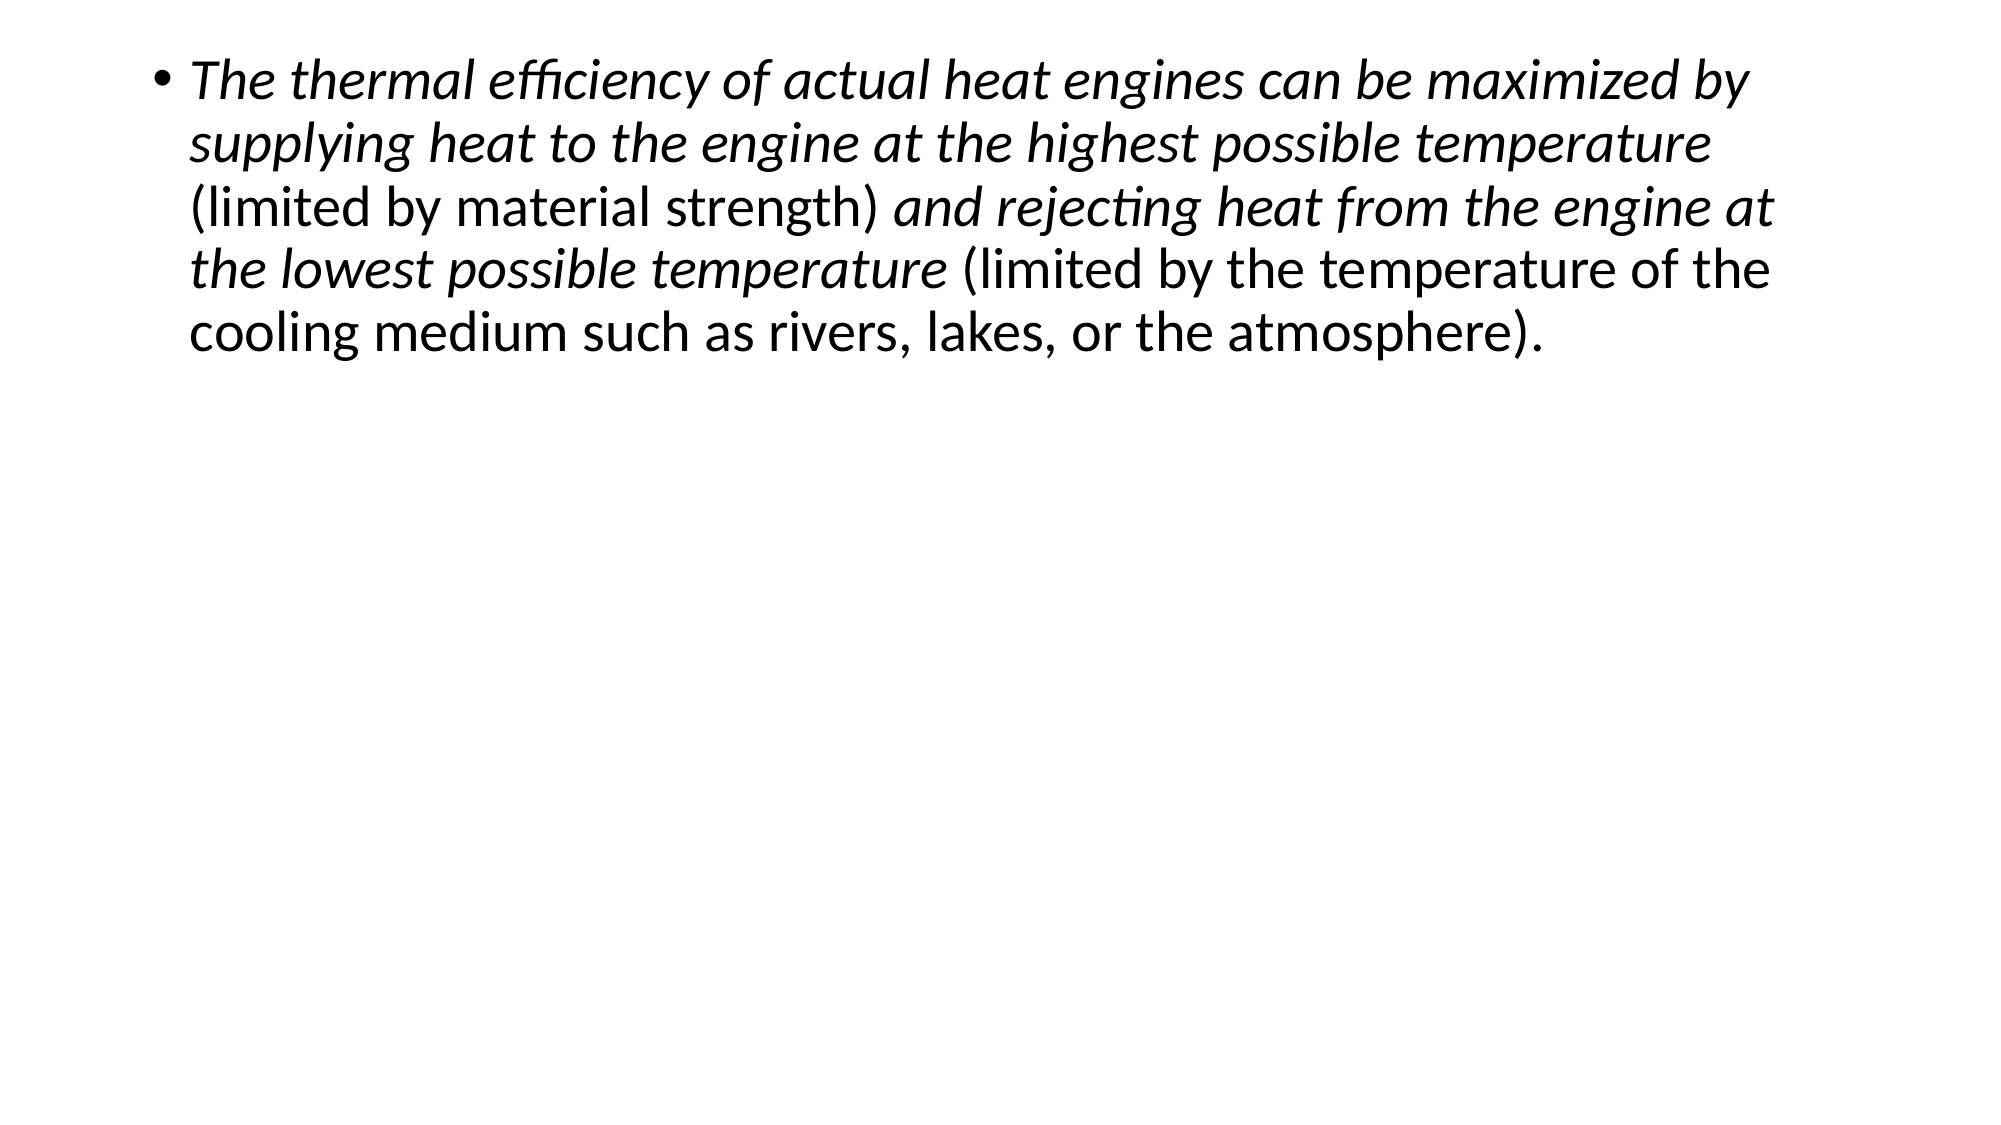

The thermal efficiency of actual heat engines can be maximized by supplying heat to the engine at the highest possible temperature (limited by material strength) and rejecting heat from the engine at the lowest possible temperature (limited by the temperature of the cooling medium such as rivers, lakes, or the atmosphere).